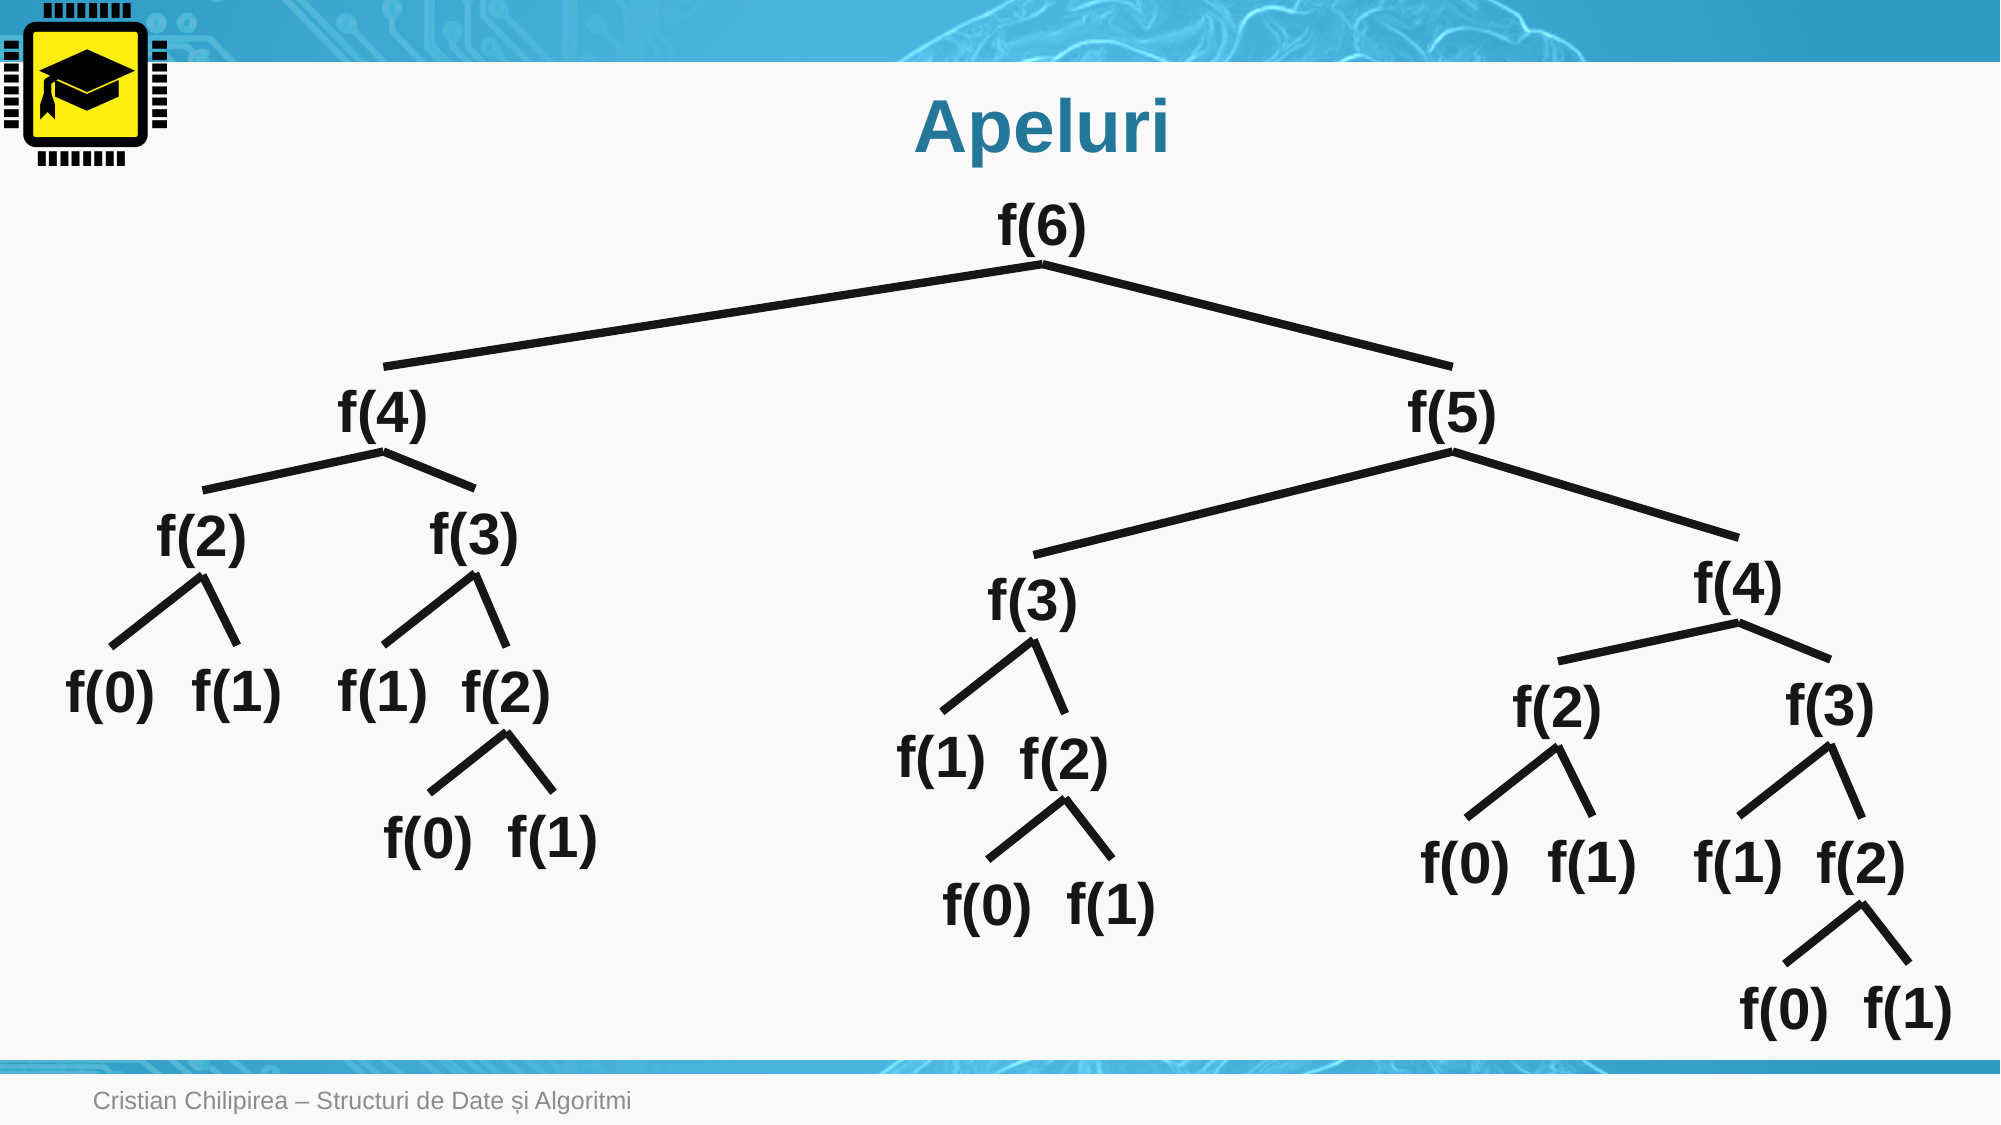

# Apeluri
f(6)
f(4)
f(5)
f(3)
f(2)
f(4)
f(3)
f(1)
f(1)
f(0)
f(2)
f(3)
f(2)
f(1)
f(2)
f(1)
f(0)
f(1)
f(1)
f(0)
f(2)
f(1)
f(0)
f(1)
f(0)
Cristian Chilipirea – Structuri de Date și Algoritmi